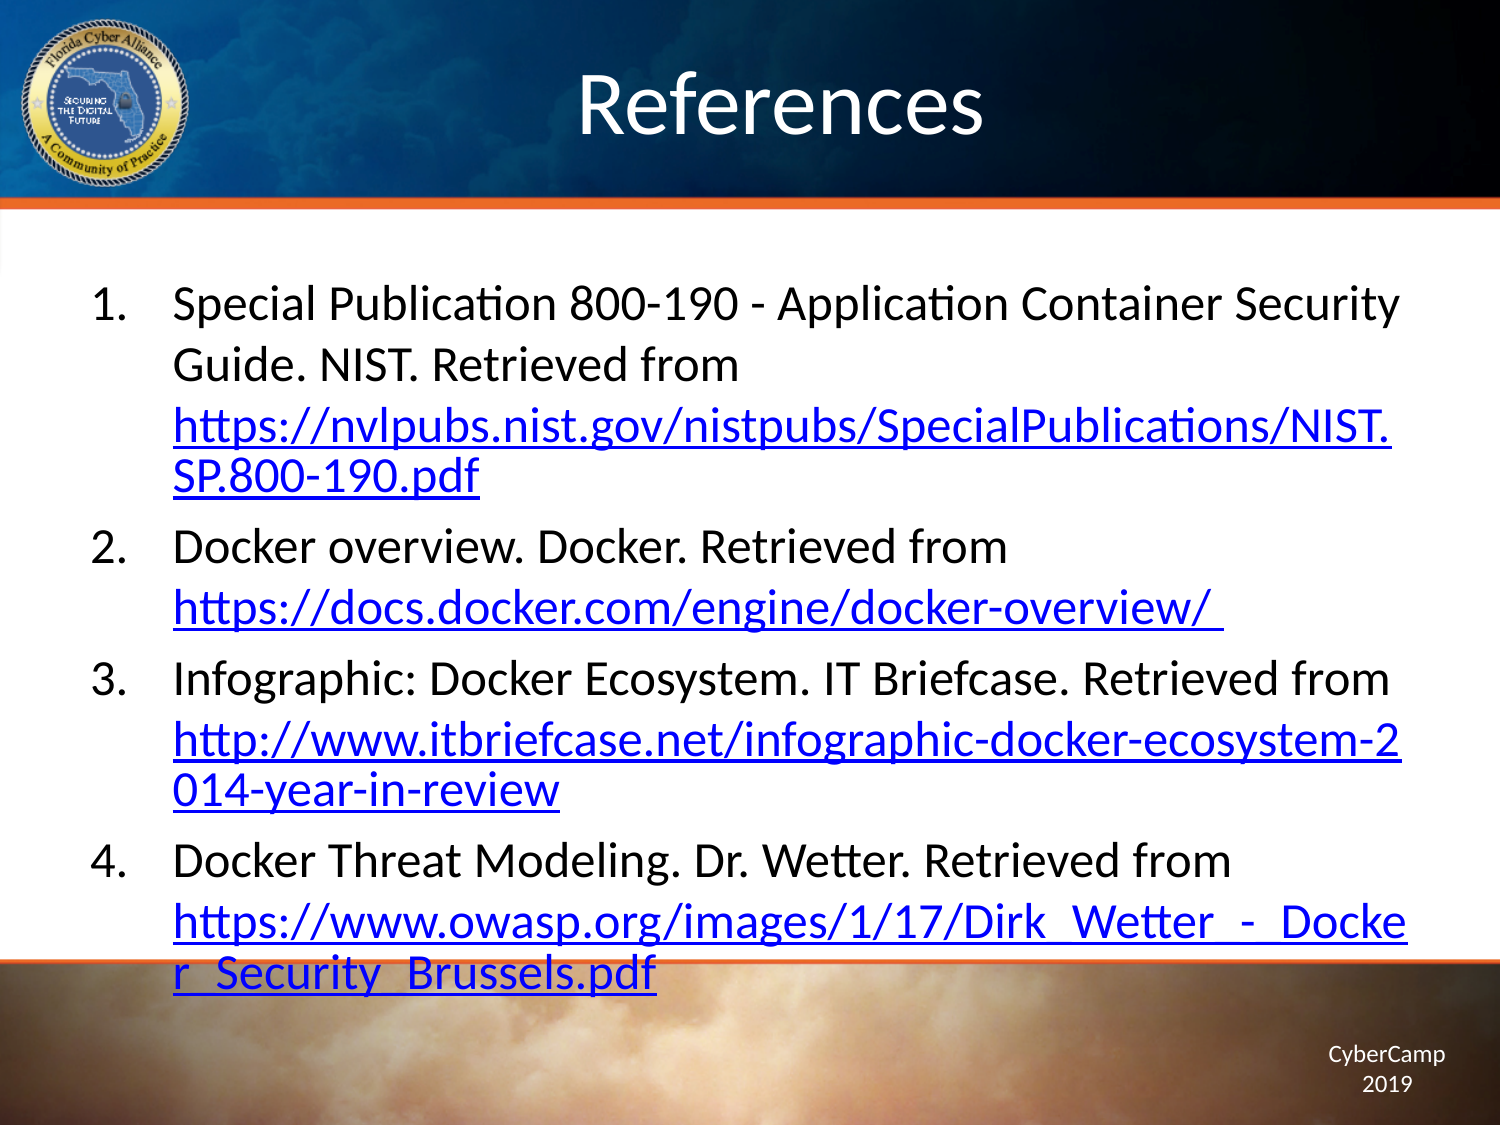

# References
Special Publication 800-190 - Application Container Security Guide. NIST. Retrieved from https://nvlpubs.nist.gov/nistpubs/SpecialPublications/NIST.SP.800-190.pdf
Docker overview. Docker. Retrieved from https://docs.docker.com/engine/docker-overview/
Infographic: Docker Ecosystem. IT Briefcase. Retrieved from http://www.itbriefcase.net/infographic-docker-ecosystem-2014-year-in-review
Docker Threat Modeling. Dr. Wetter. Retrieved from https://www.owasp.org/images/1/17/Dirk_Wetter_-_Docker_Security_Brussels.pdf